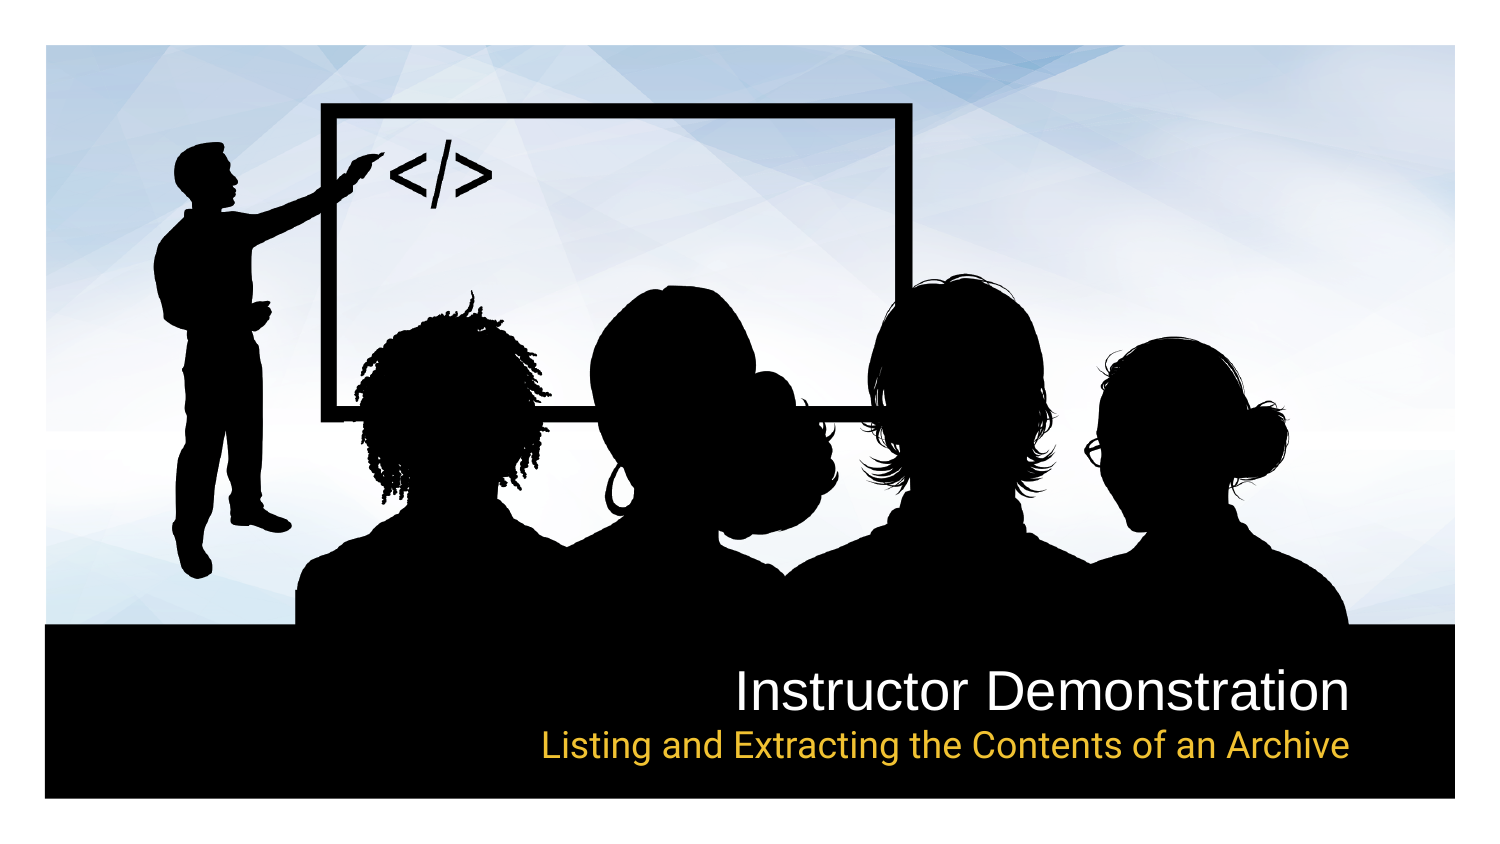

# Listing and Extracting the Contents of an Archive